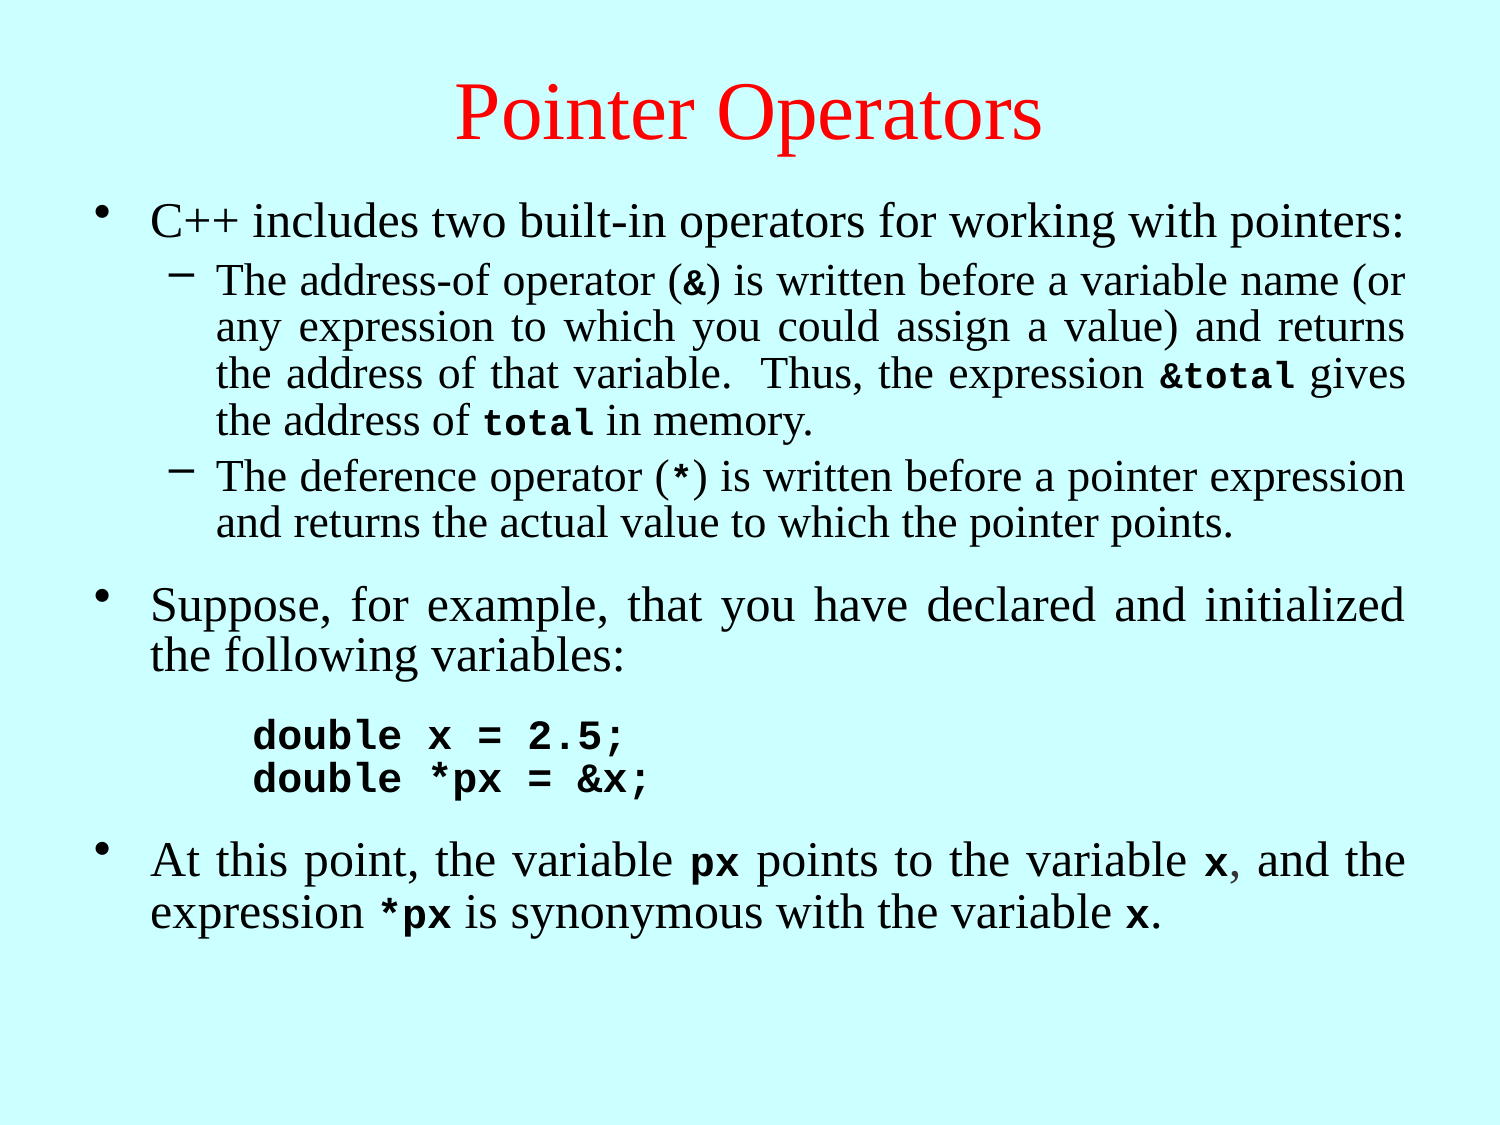

# Pointer Operators
C++ includes two built-in operators for working with pointers:
The address-of operator (&) is written before a variable name (or any expression to which you could assign a value) and returns the address of that variable.  Thus, the expression &total gives the address of total in memory.
The deference operator (*) is written before a pointer expression and returns the actual value to which the pointer points.
Suppose, for example, that you have declared and initialized the following variables:
double x = 2.5;
double *px = &x;
At this point, the variable px points to the variable x, and the expression *px is synonymous with the variable x.